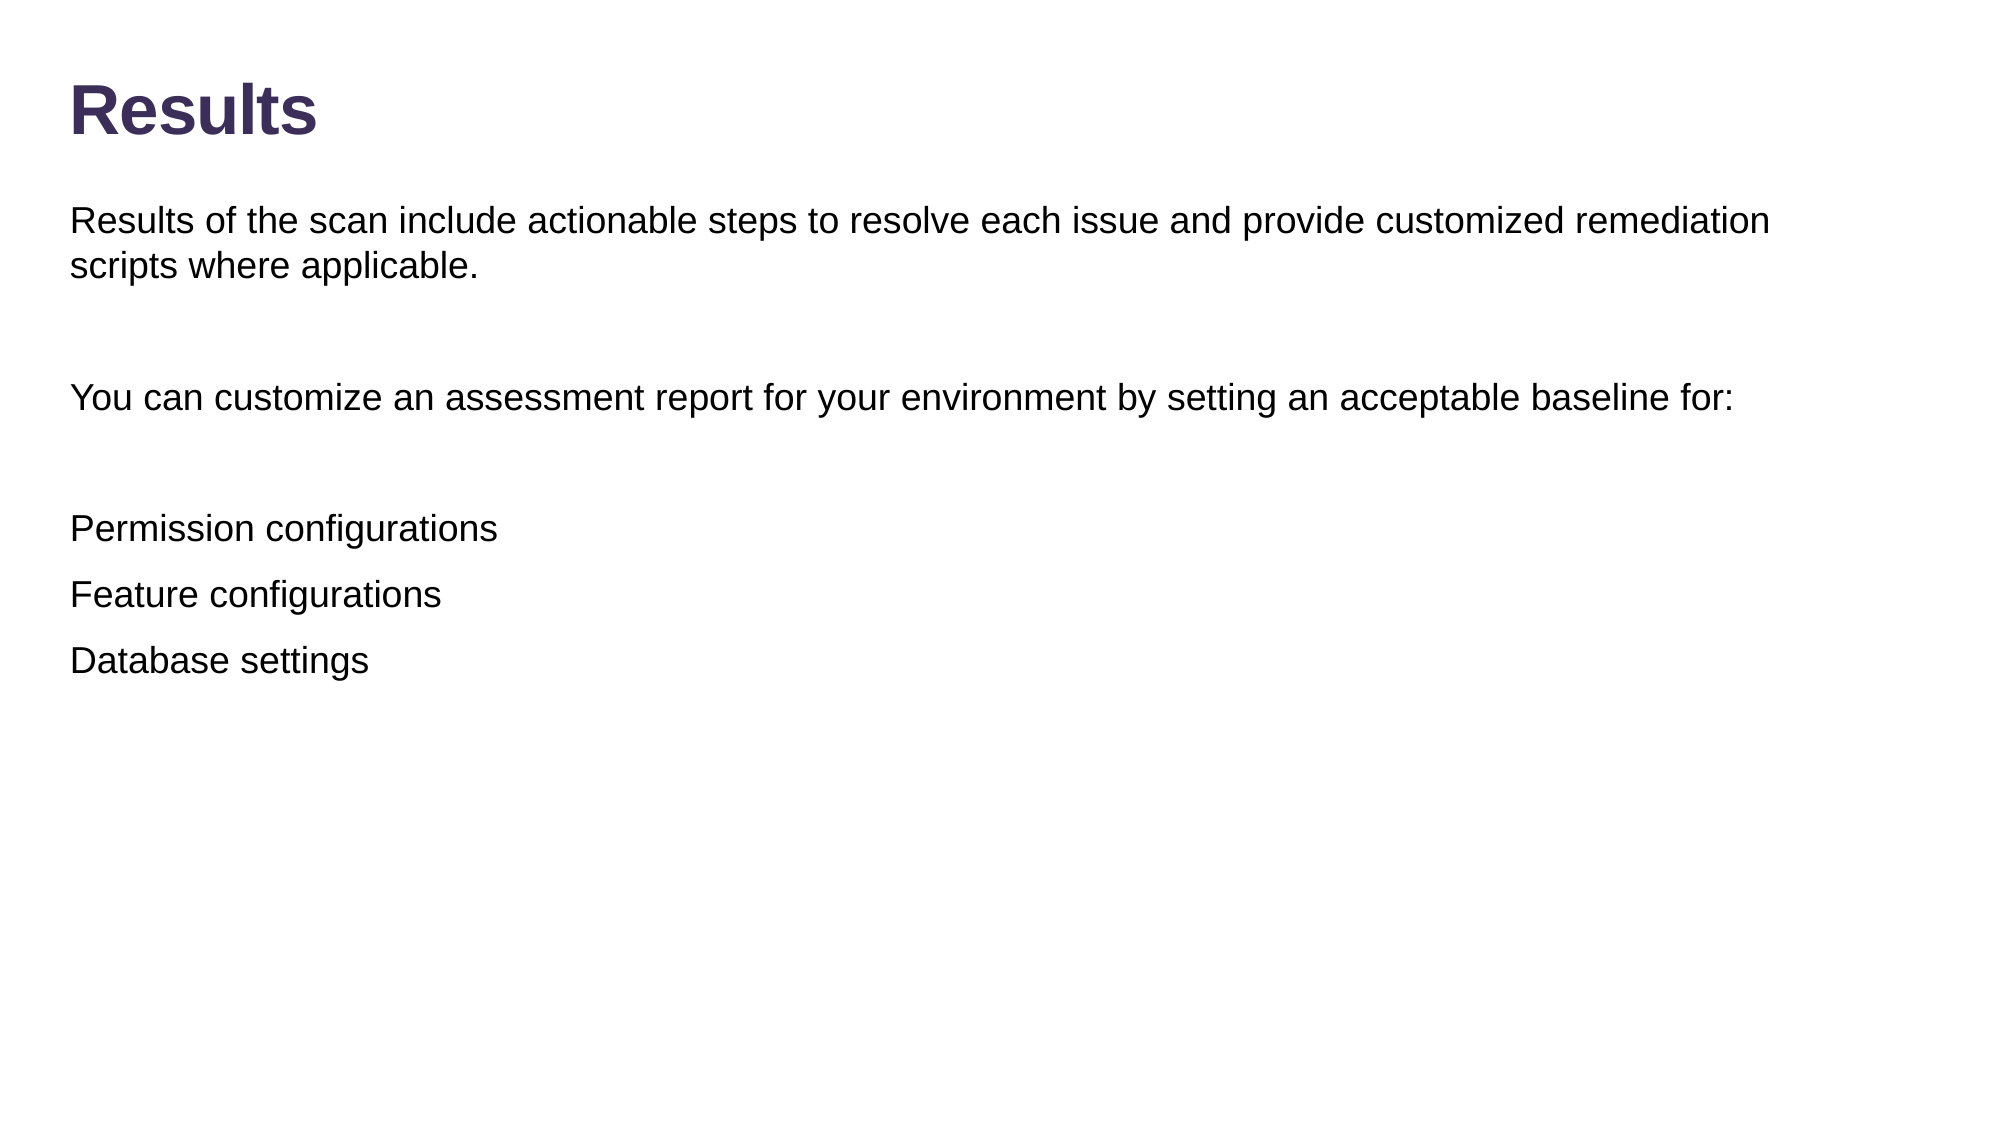

# Results
Results of the scan include actionable steps to resolve each issue and provide customized remediation scripts where applicable.

You can customize an assessment report for your environment by setting an acceptable baseline for:

Permission configurations
Feature configurations
Database settings